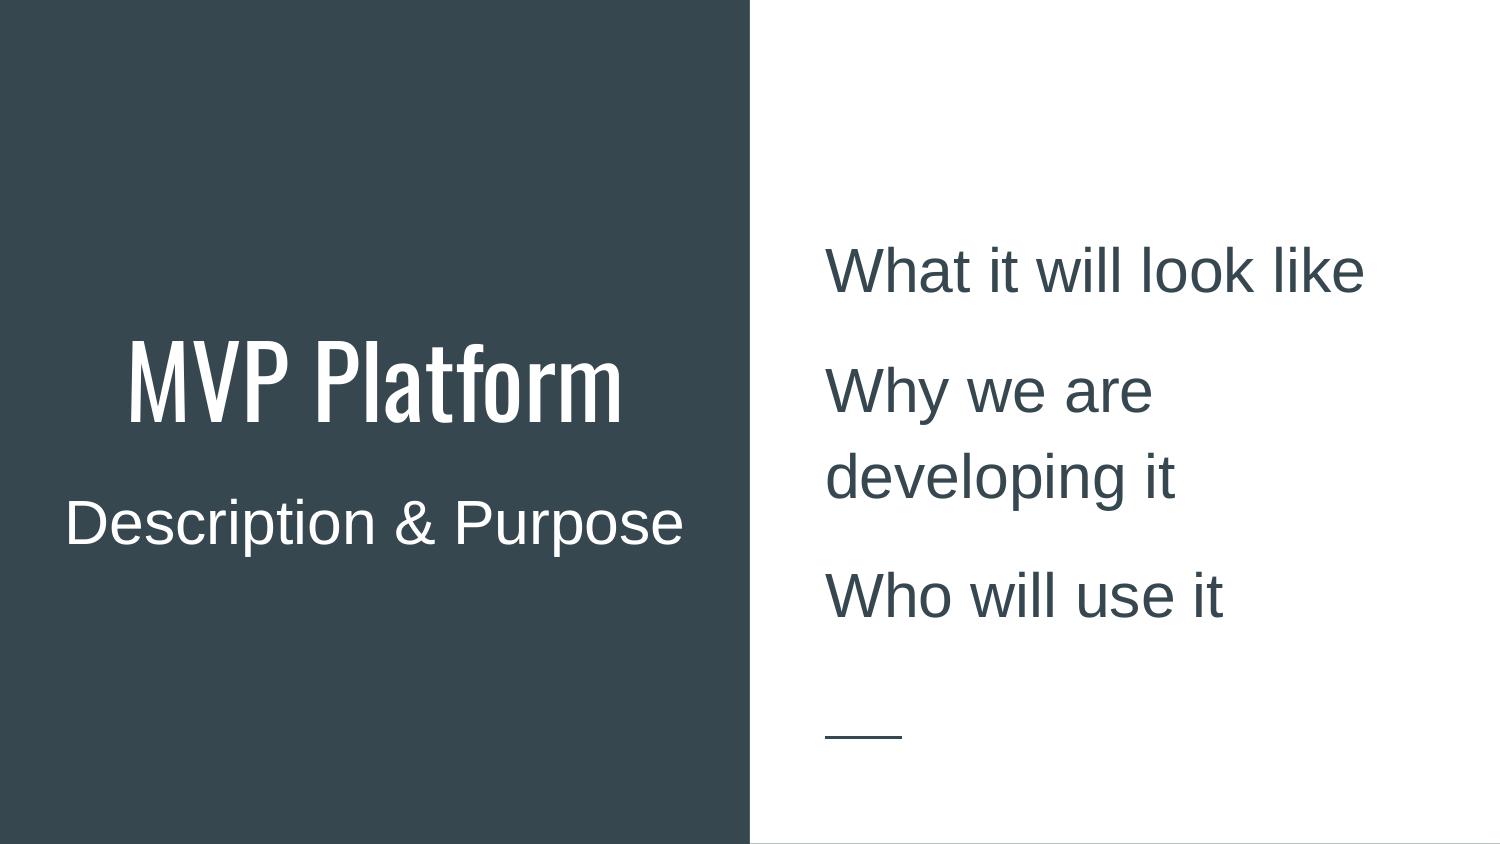

What it will look like
Why we are developing it
Who will use it
# MVP Platform
Description & Purpose